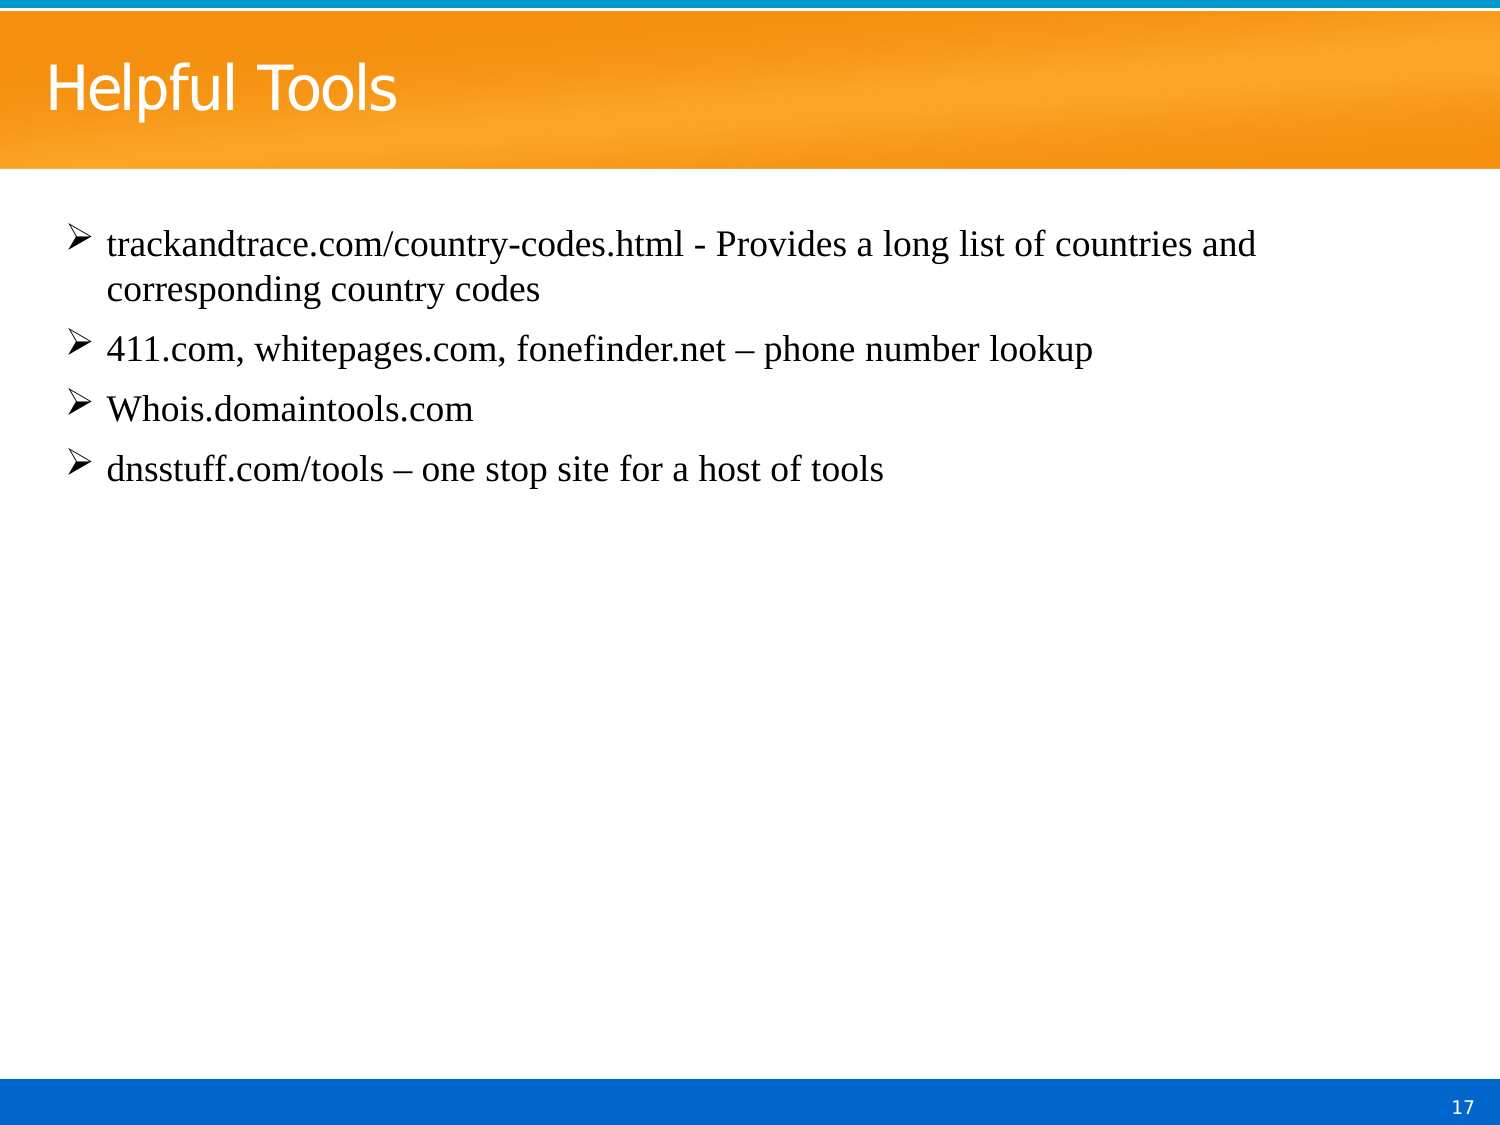

# Helpful Tools
trackandtrace.com/country-codes.html - Provides a long list of countries and corresponding country codes
411.com, whitepages.com, fonefinder.net – phone number lookup
Whois.domaintools.com
dnsstuff.com/tools – one stop site for a host of tools

17